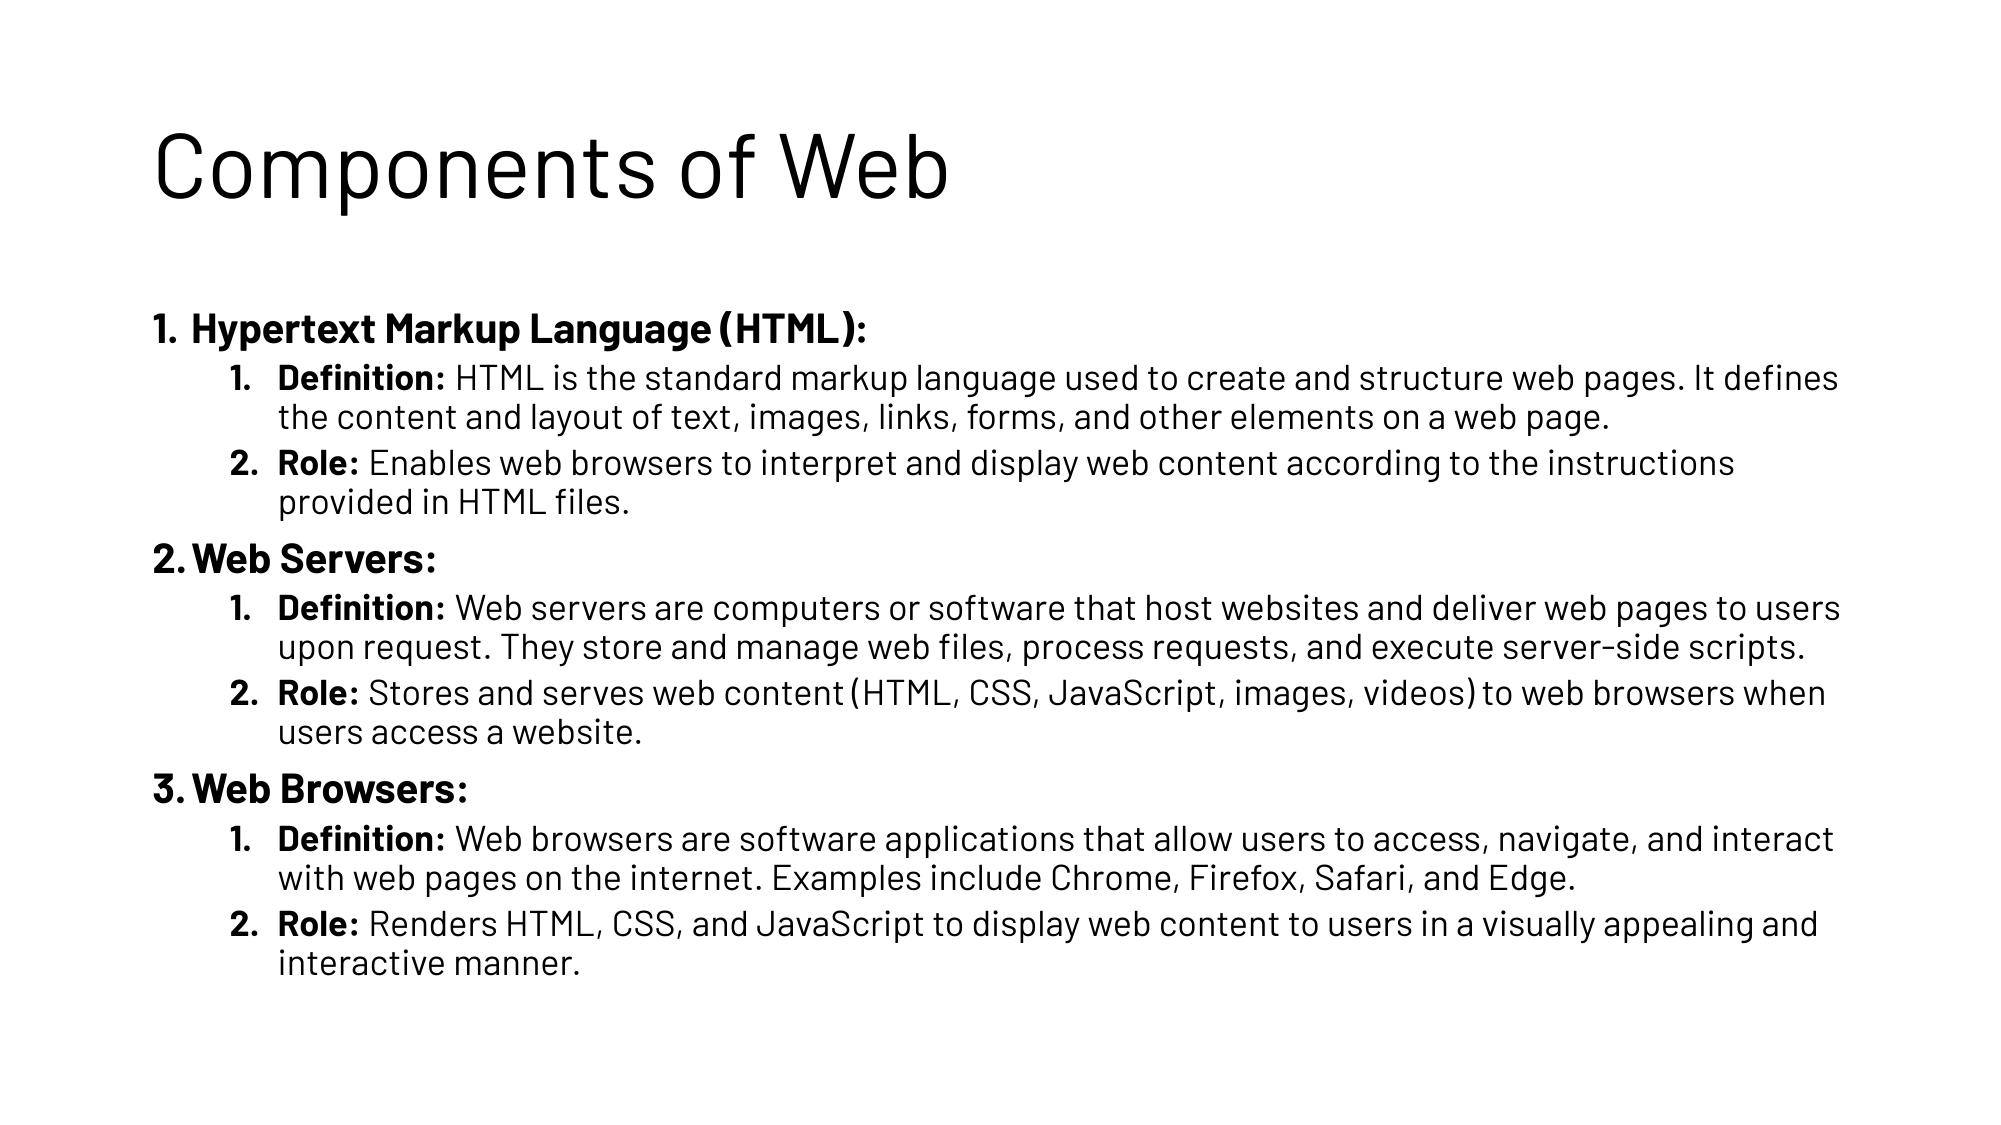

# Components of Web
Hypertext Markup Language (HTML):
Definition: HTML is the standard markup language used to create and structure web pages. It defines the content and layout of text, images, links, forms, and other elements on a web page.
Role: Enables web browsers to interpret and display web content according to the instructions provided in HTML files.
Web Servers:
Definition: Web servers are computers or software that host websites and deliver web pages to users upon request. They store and manage web files, process requests, and execute server-side scripts.
Role: Stores and serves web content (HTML, CSS, JavaScript, images, videos) to web browsers when users access a website.
Web Browsers:
Definition: Web browsers are software applications that allow users to access, navigate, and interact with web pages on the internet. Examples include Chrome, Firefox, Safari, and Edge.
Role: Renders HTML, CSS, and JavaScript to display web content to users in a visually appealing and interactive manner.